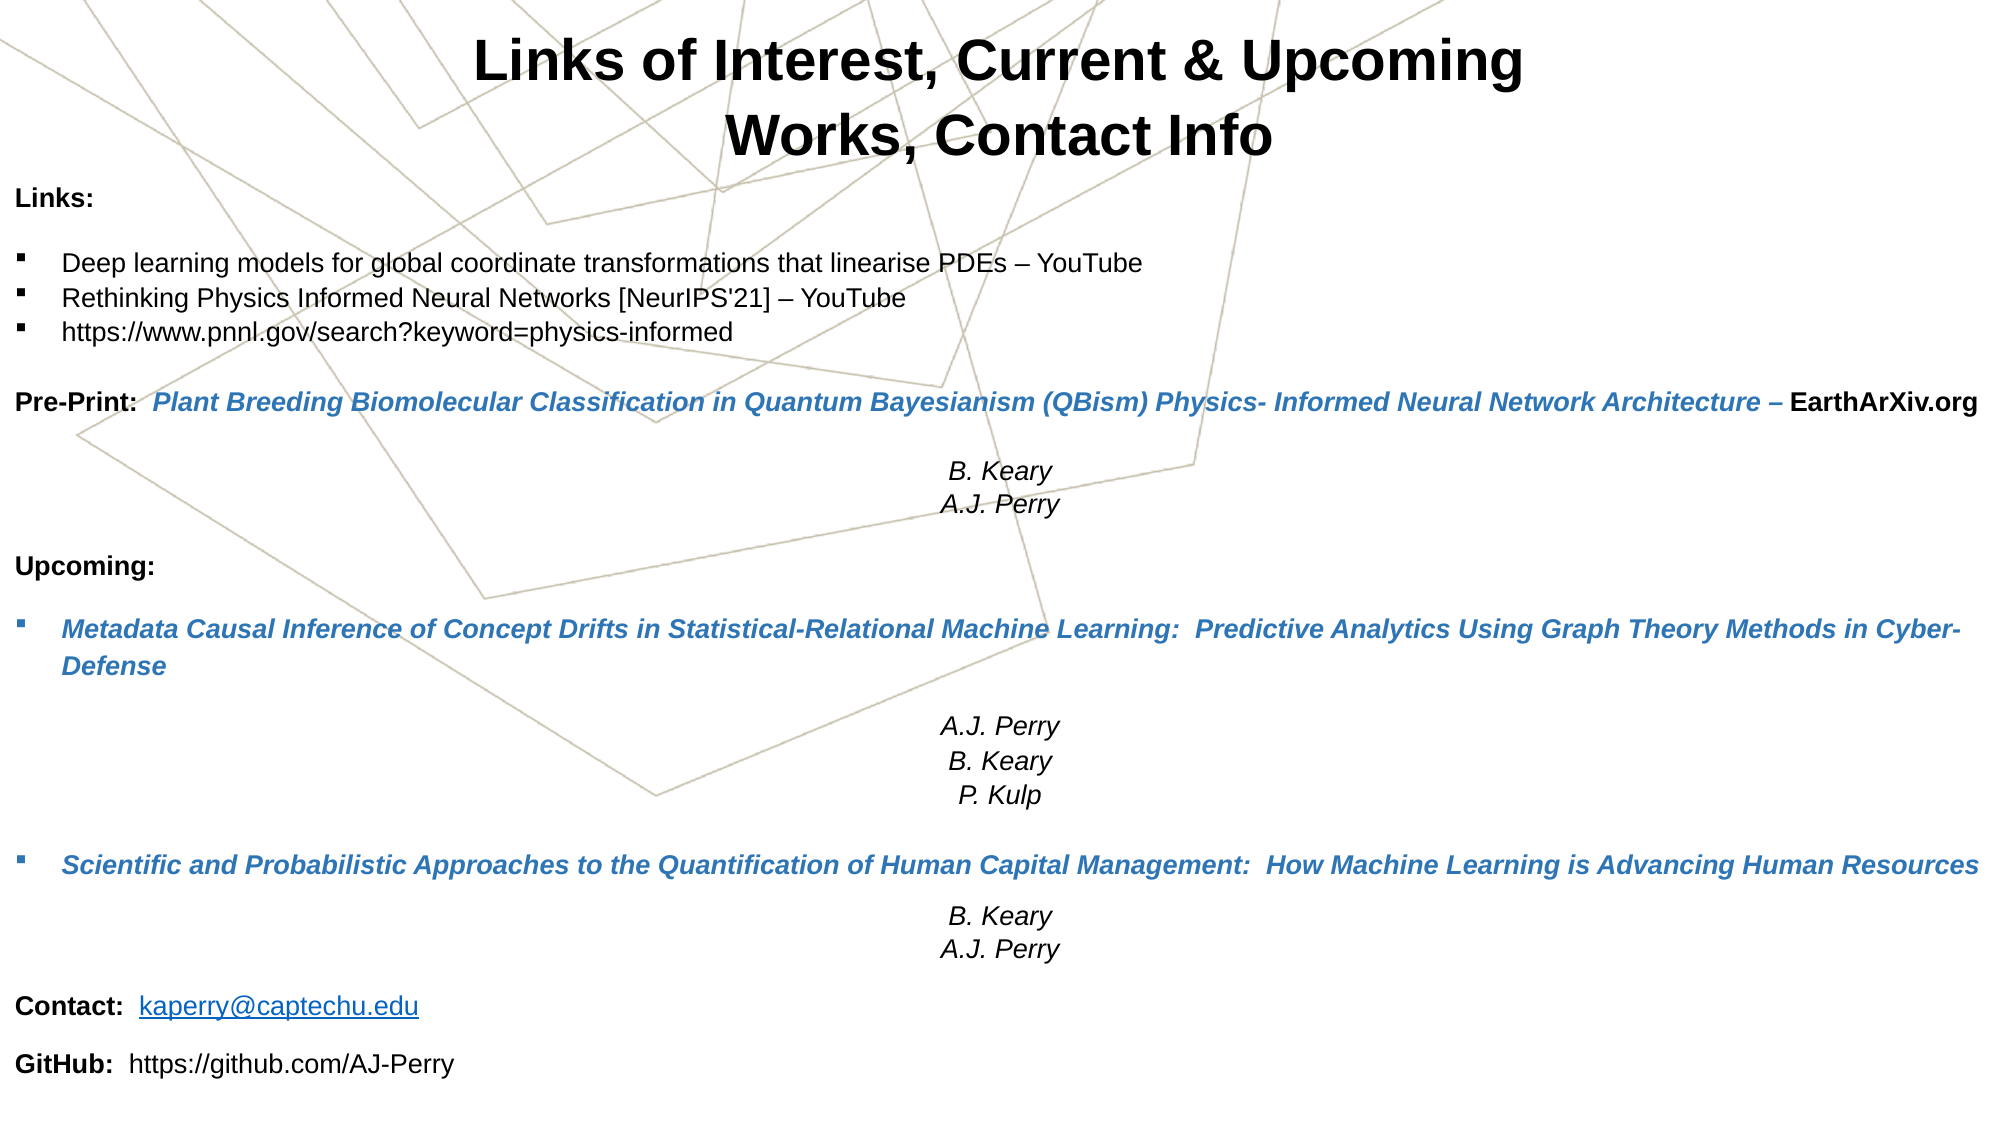

Links of Interest, Current & Upcoming Works, Contact Info
Links:

Deep learning models for global coordinate transformations that linearise PDEs – YouTube
Rethinking Physics Informed Neural Networks [NeurIPS'21] – YouTube
https://www.pnnl.gov/search?keyword=physics-informed

Pre-Print:  Plant Breeding Biomolecular Classification in Quantum Bayesianism (QBism) Physics- Informed Neural Network Architecture – EarthArXiv.org

B. Keary
A.J. Perry
Upcoming:
Metadata Causal Inference of Concept Drifts in Statistical-Relational Machine Learning:  Predictive Analytics Using Graph Theory Methods in Cyber-Defense
A.J. Perry
B. Keary
P. Kulp

Scientific and Probabilistic Approaches to the Quantification of Human Capital Management:  How Machine Learning is Advancing Human Resources
B. Keary
A.J. Perry
Contact:  kaperry@captechu.edu
GitHub:  https://github.com/AJ-Perry